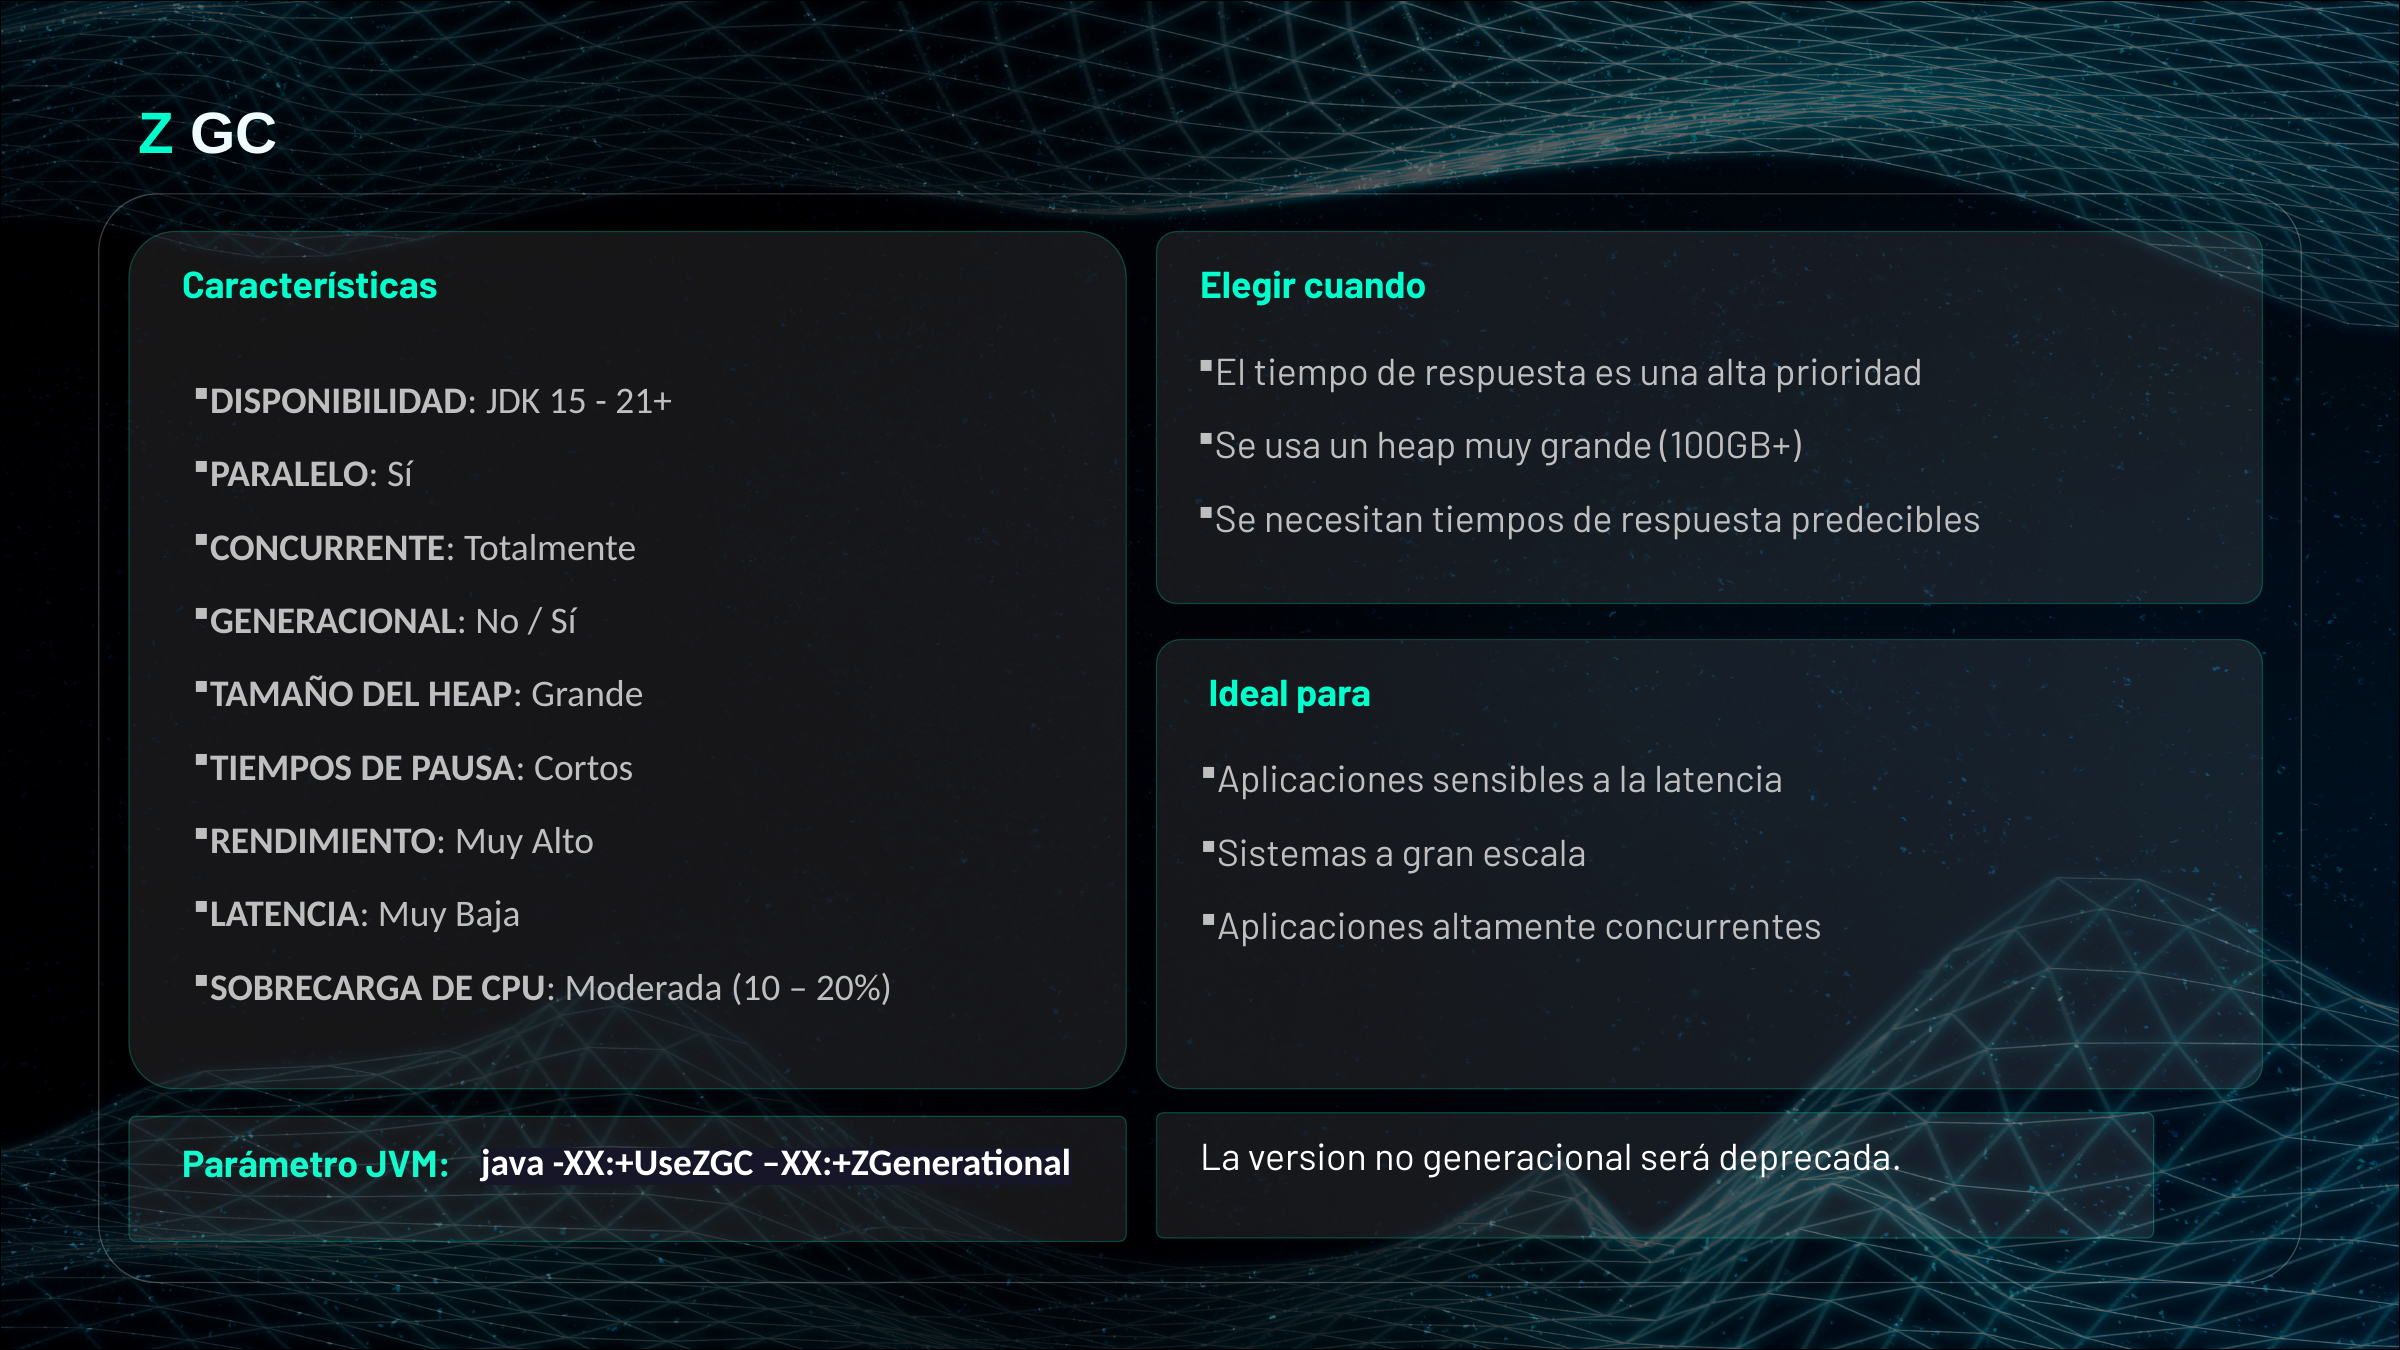

Z GC

Características
Elegir cuando
El tiempo de respuesta es una alta prioridad
Se usa un heap muy grande (100GB+)
Se necesitan tiempos de respuesta predecibles

DISPONIBILIDAD: JDK 15 - 21+
PARALELO: Sí
CONCURRENTE: Totalmente
GENERACIONAL: No / Sí
TAMAÑO DEL HEAP: Grande
TIEMPOS DE PAUSA: Cortos
RENDIMIENTO: Muy Alto
LATENCIA: Muy Baja
SOBRECARGA DE CPU: Moderada (10 – 20%)

Ideal para

Aplicaciones sensibles a la latencia
Sistemas a gran escala
Aplicaciones altamente concurrentes

La version no generacional será deprecada.

java -XX:+UseZGC –XX:+ZGenerational
Parámetro JVM: